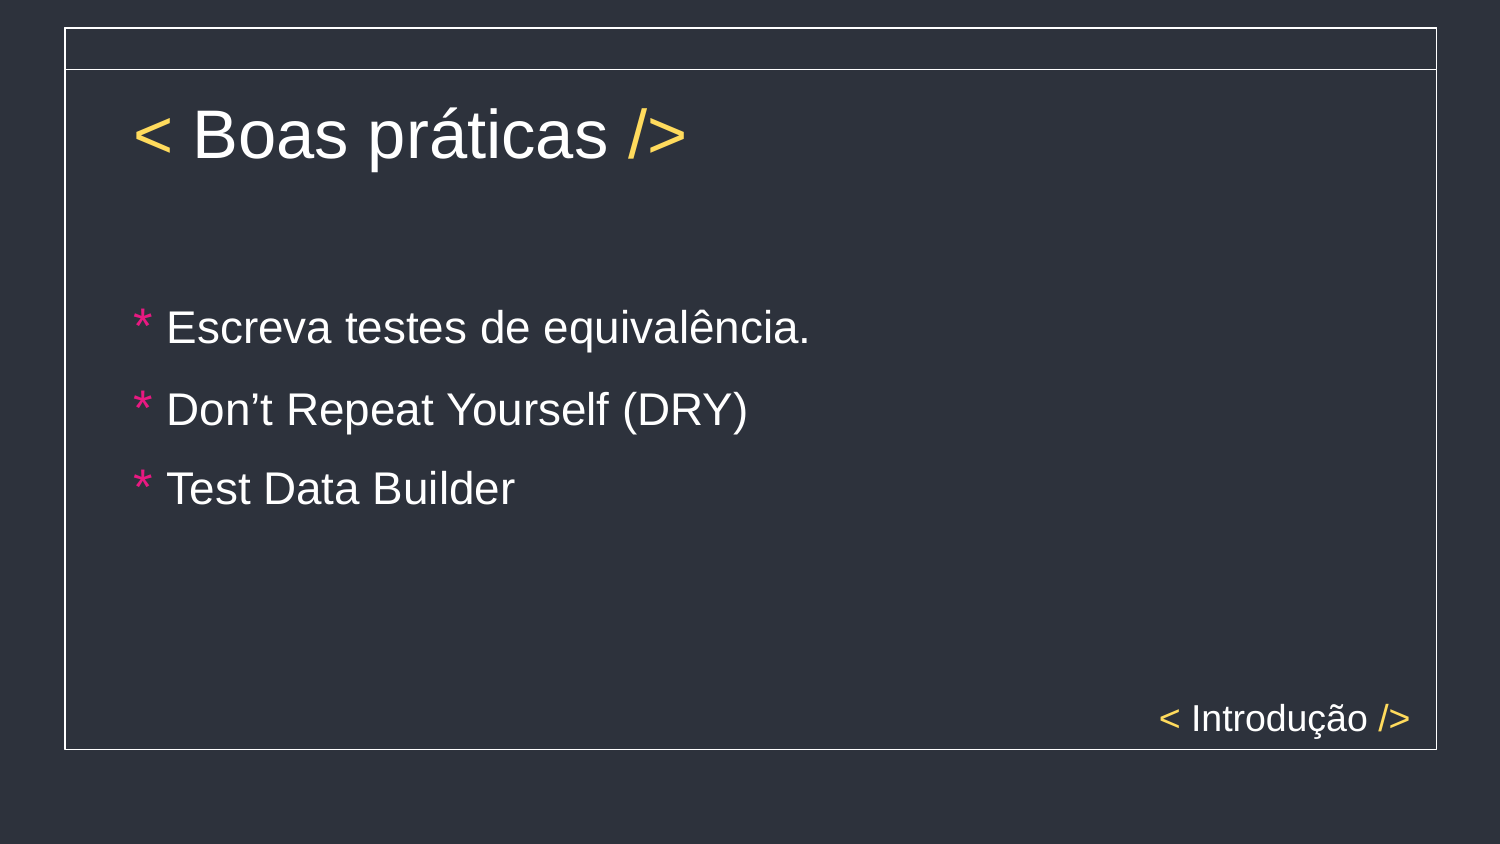

# < Boas práticas />
* Escreva testes de equivalência.
* Don’t Repeat Yourself (DRY)
* Test Data Builder
< Introdução />